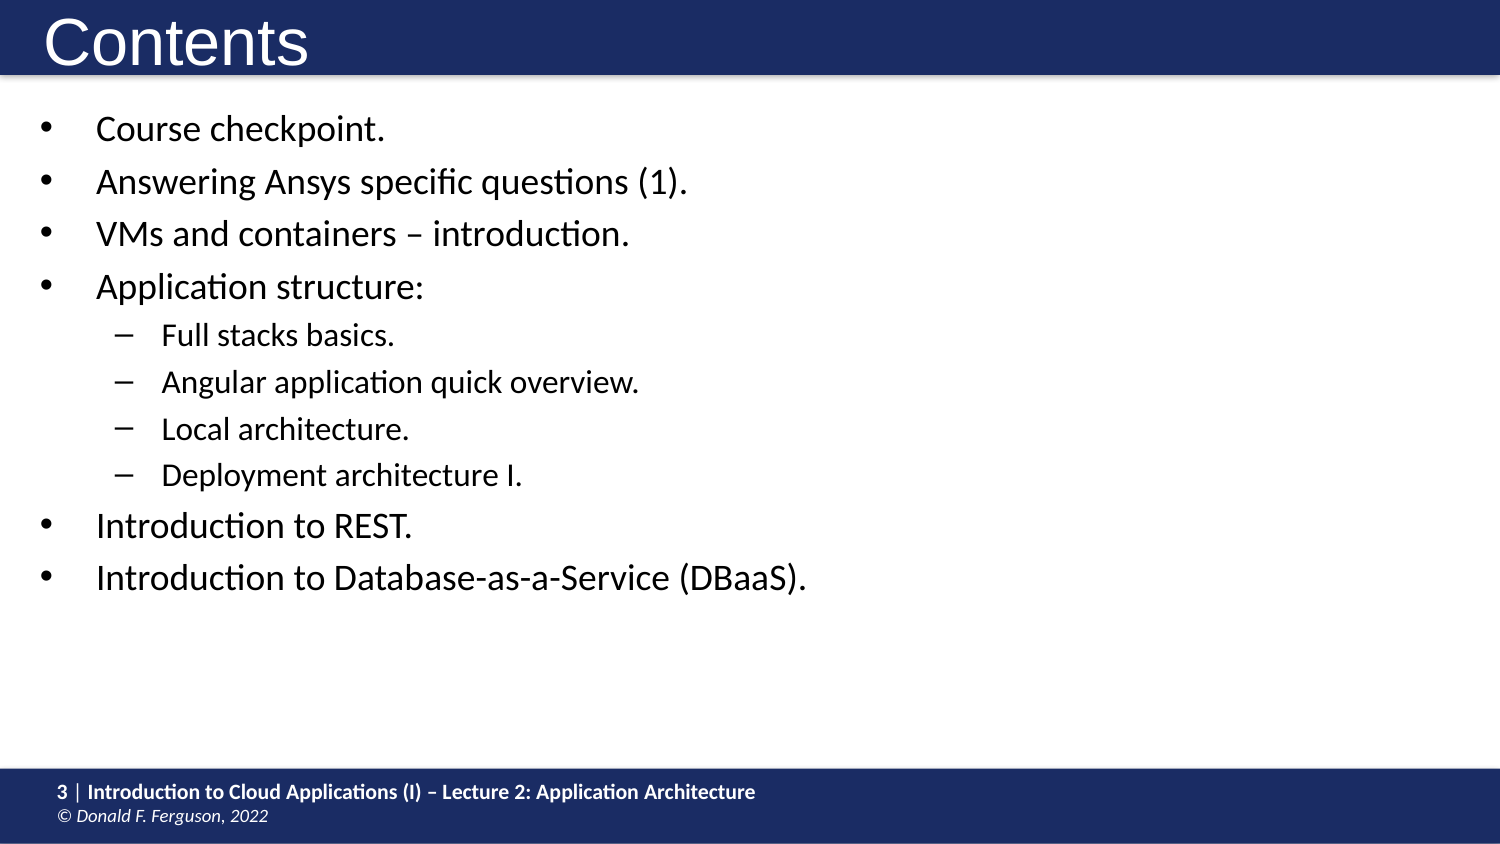

# Contents
Course checkpoint.
Answering Ansys specific questions (1).
VMs and containers – introduction.
Application structure:
Full stacks basics.
Angular application quick overview.
Local architecture.
Deployment architecture I.
Introduction to REST.
Introduction to Database-as-a-Service (DBaaS).